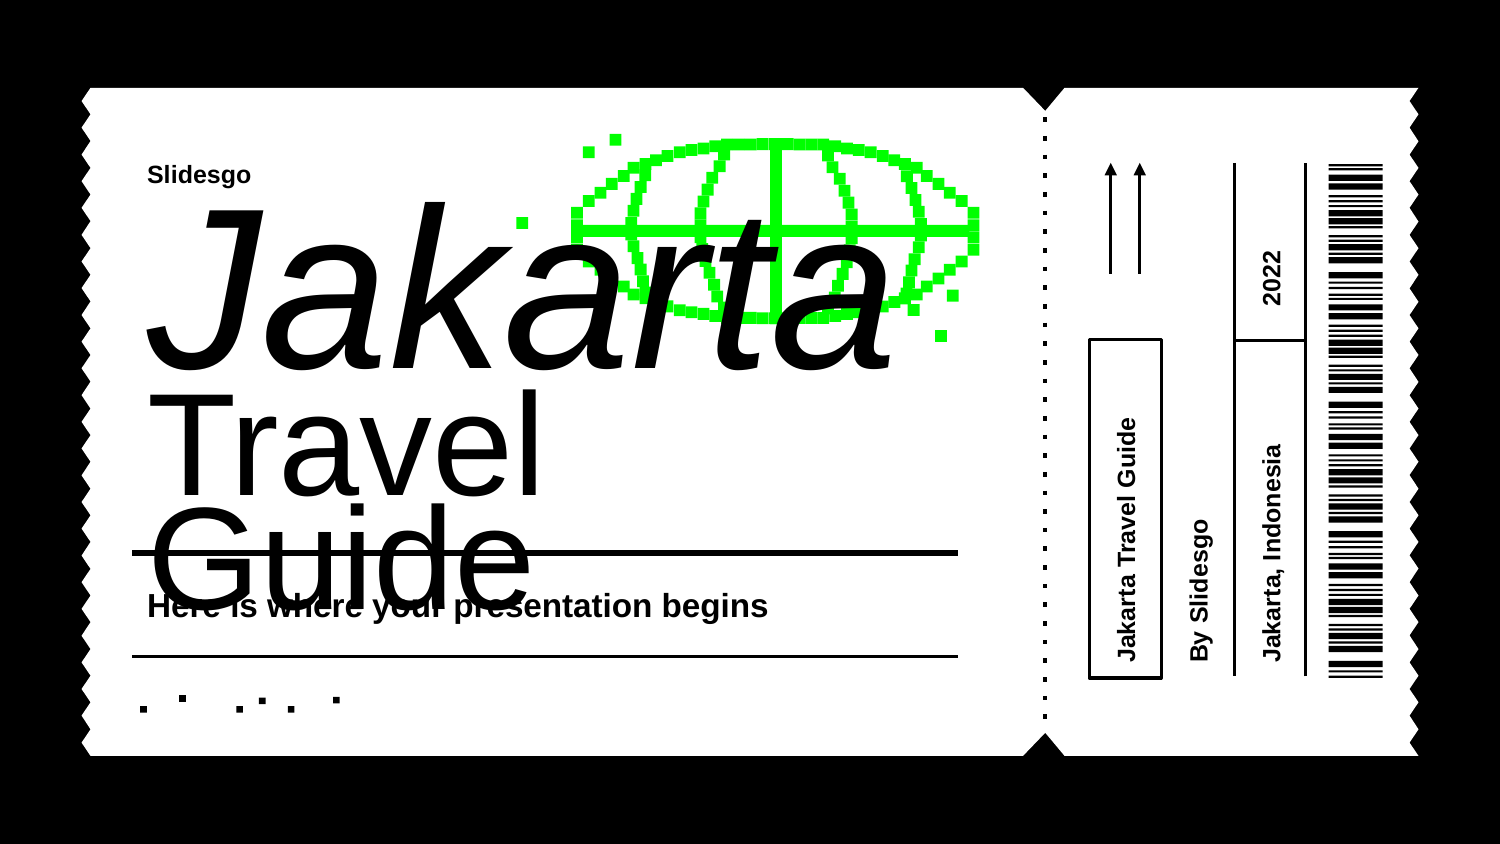

Slidesgo
2022
# Jakarta Travel Guide
Jakarta, Indonesia
By Slidesgo
Jakarta Travel Guide
Here is where your presentation begins